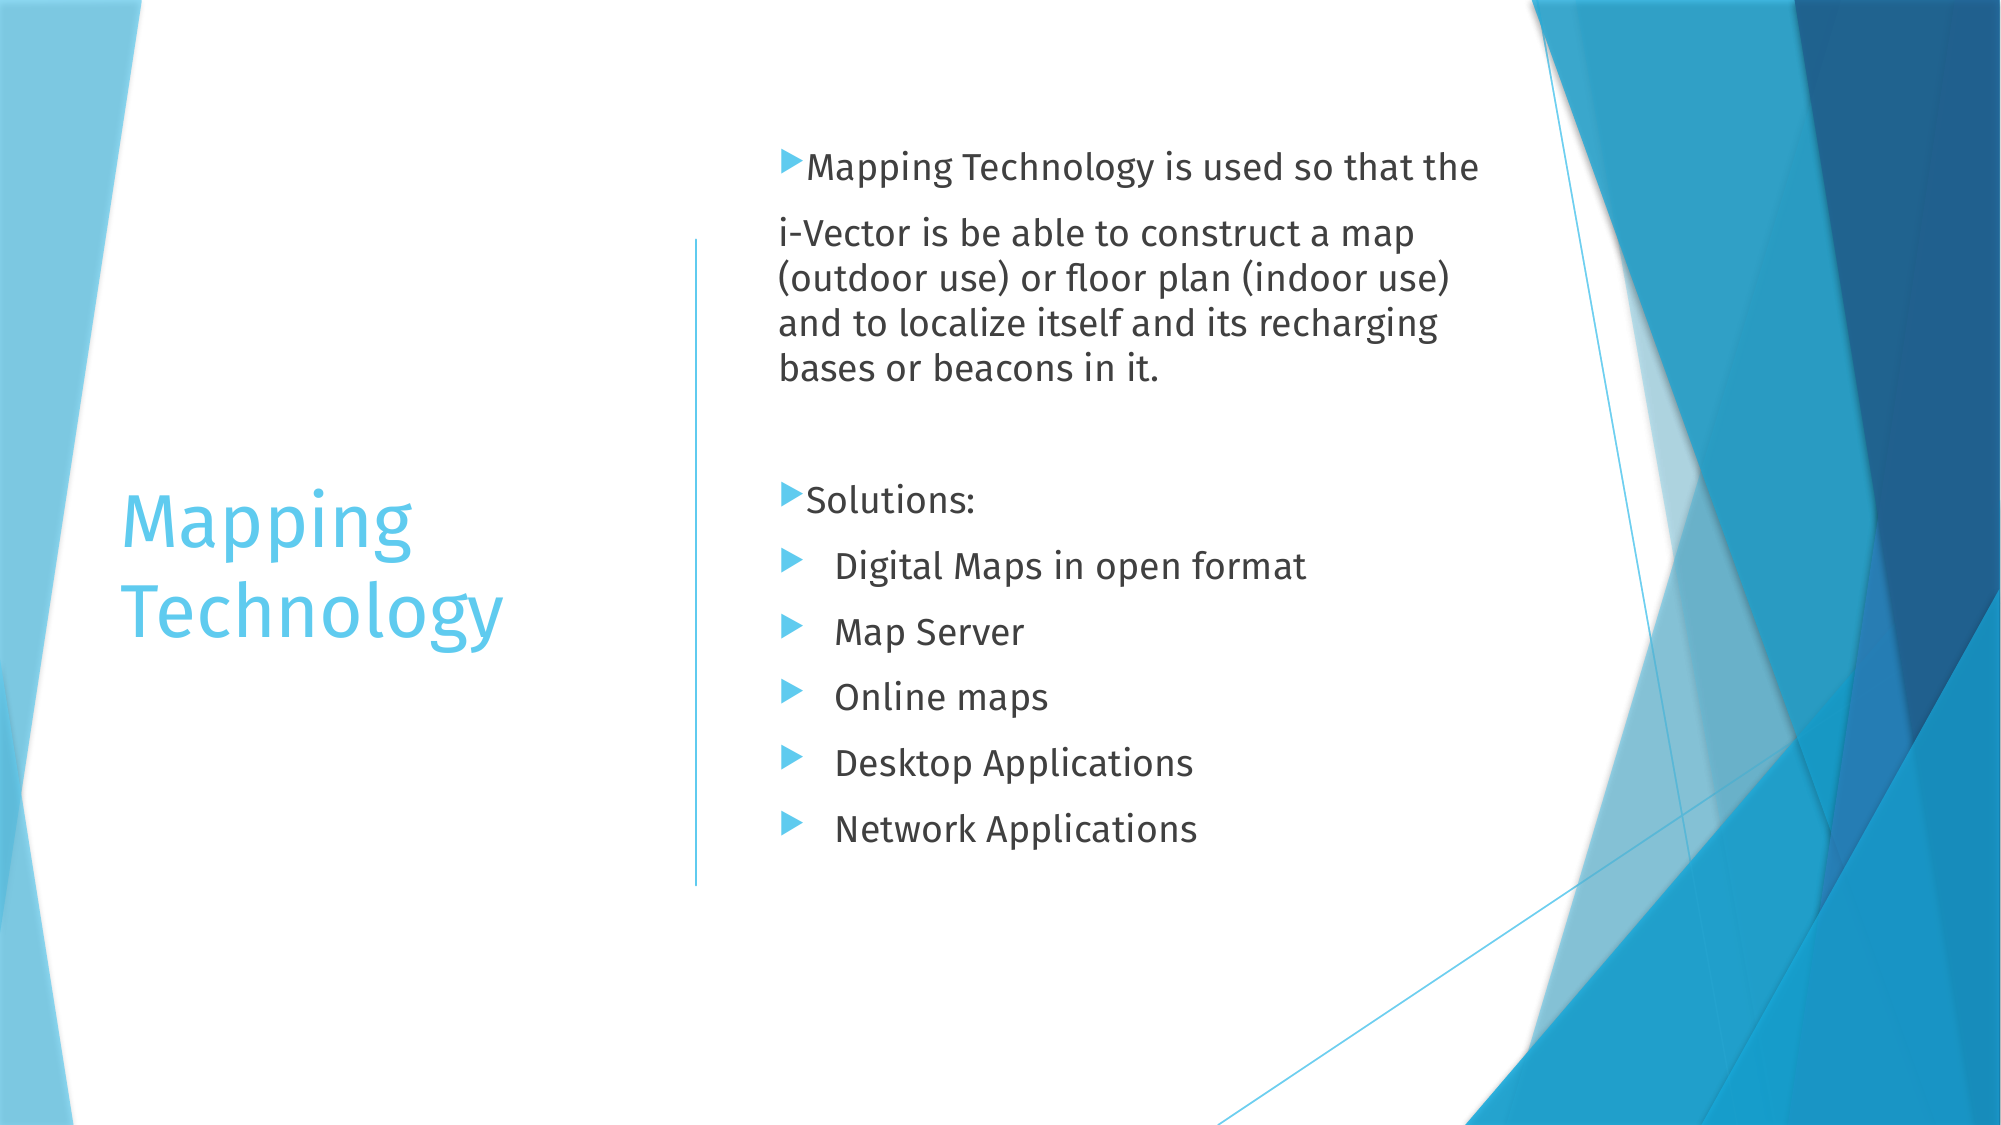

# Mapping Technology
Mapping Technology is used so that the
i-Vector is be able to construct a map (outdoor use) or floor plan (indoor use) and to localize itself and its recharging bases or beacons in it.

Solutions:
Digital Maps in open format
Map Server
Online maps
Desktop Applications
Network Applications